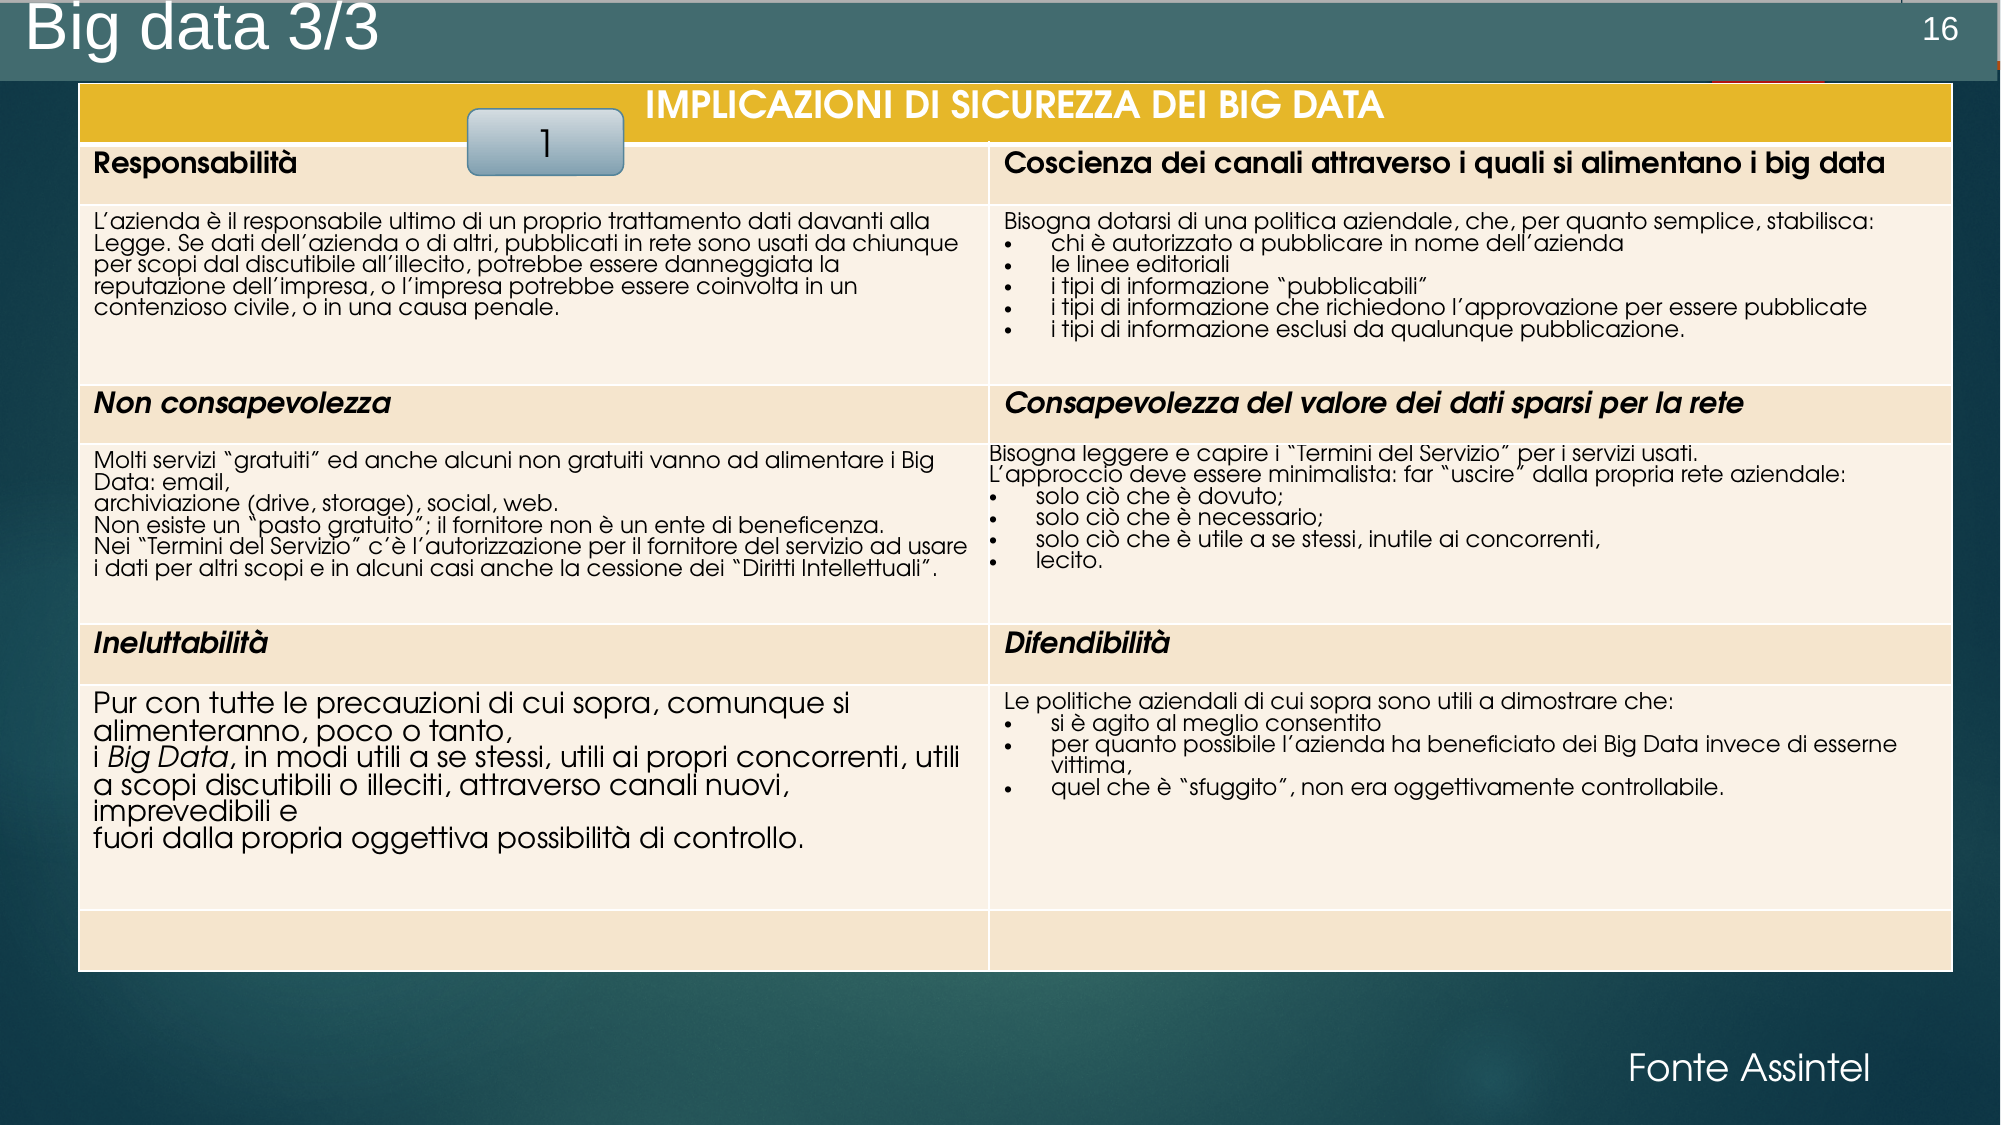

Gli attacchi informatici nella storia
16
Big data 3/3
Immagine
Rifare in grafica stile corso

| IMPLICAZIONI DI SICUREZZA DEI BIG DATA |  |
| --- | --- |
| Responsabilità | Coscienza dei canali attraverso i quali si alimentano i big data |
| L’azienda è il responsabile ultimo di un proprio trattamento dati davanti alla Legge. Se dati dell’azienda o di altri, pubblicati in rete sono usati da chiunque per scopi dal discutibile all’illecito, potrebbe essere danneggiata la reputazione dell’impresa, o l’impresa potrebbe essere coinvolta in un contenzioso civile, o in una causa penale. | Bisogna dotarsi di una politica aziendale, che, per quanto semplice, stabilisca: chi è autorizzato a pubblicare in nome dell’azienda le linee editoriali i tipi di informazione “pubblicabili” i tipi di informazione che richiedono l’approvazione per essere pubblicate i tipi di informazione esclusi da qualunque pubblicazione. |
| Non consapevolezza | Consapevolezza del valore dei dati sparsi per la rete |
| Molti servizi “gratuiti” ed anche alcuni non gratuiti vanno ad alimentare i Big Data: email, archiviazione (drive, storage), social, web. Non esiste un “pasto gratuito”; il fornitore non è un ente di beneficenza. Nei “Termini del Servizio” c’è l’autorizzazione per il fornitore del servizio ad usare i dati per altri scopi e in alcuni casi anche la cessione dei “Diritti Intellettuali”. | Bisogna leggere e capire i “Termini del Servizio” per i servizi usati. L’approccio deve essere minimalista: far “uscire” dalla propria rete aziendale: solo ciò che è dovuto; solo ciò che è necessario; solo ciò che è utile a se stessi, inutile ai concorrenti, lecito. |
| Ineluttabilità | Difendibilità |
| Pur con tutte le precauzioni di cui sopra, comunque si alimenteranno, poco o tanto, i Big Data, in modi utili a se stessi, utili ai propri concorrenti, utili a scopi discutibili o illeciti, attraverso canali nuovi, imprevedibili e fuori dalla propria oggettiva possibilità di controllo. | Le politiche aziendali di cui sopra sono utili a dimostrare che: si è agito al meglio consentito per quanto possibile l’azienda ha beneficiato dei Big Data invece di esserne vittima, quel che è “sfuggito”, non era oggettivamente controllabile. |
|  |  |
1
Fonte Assintel